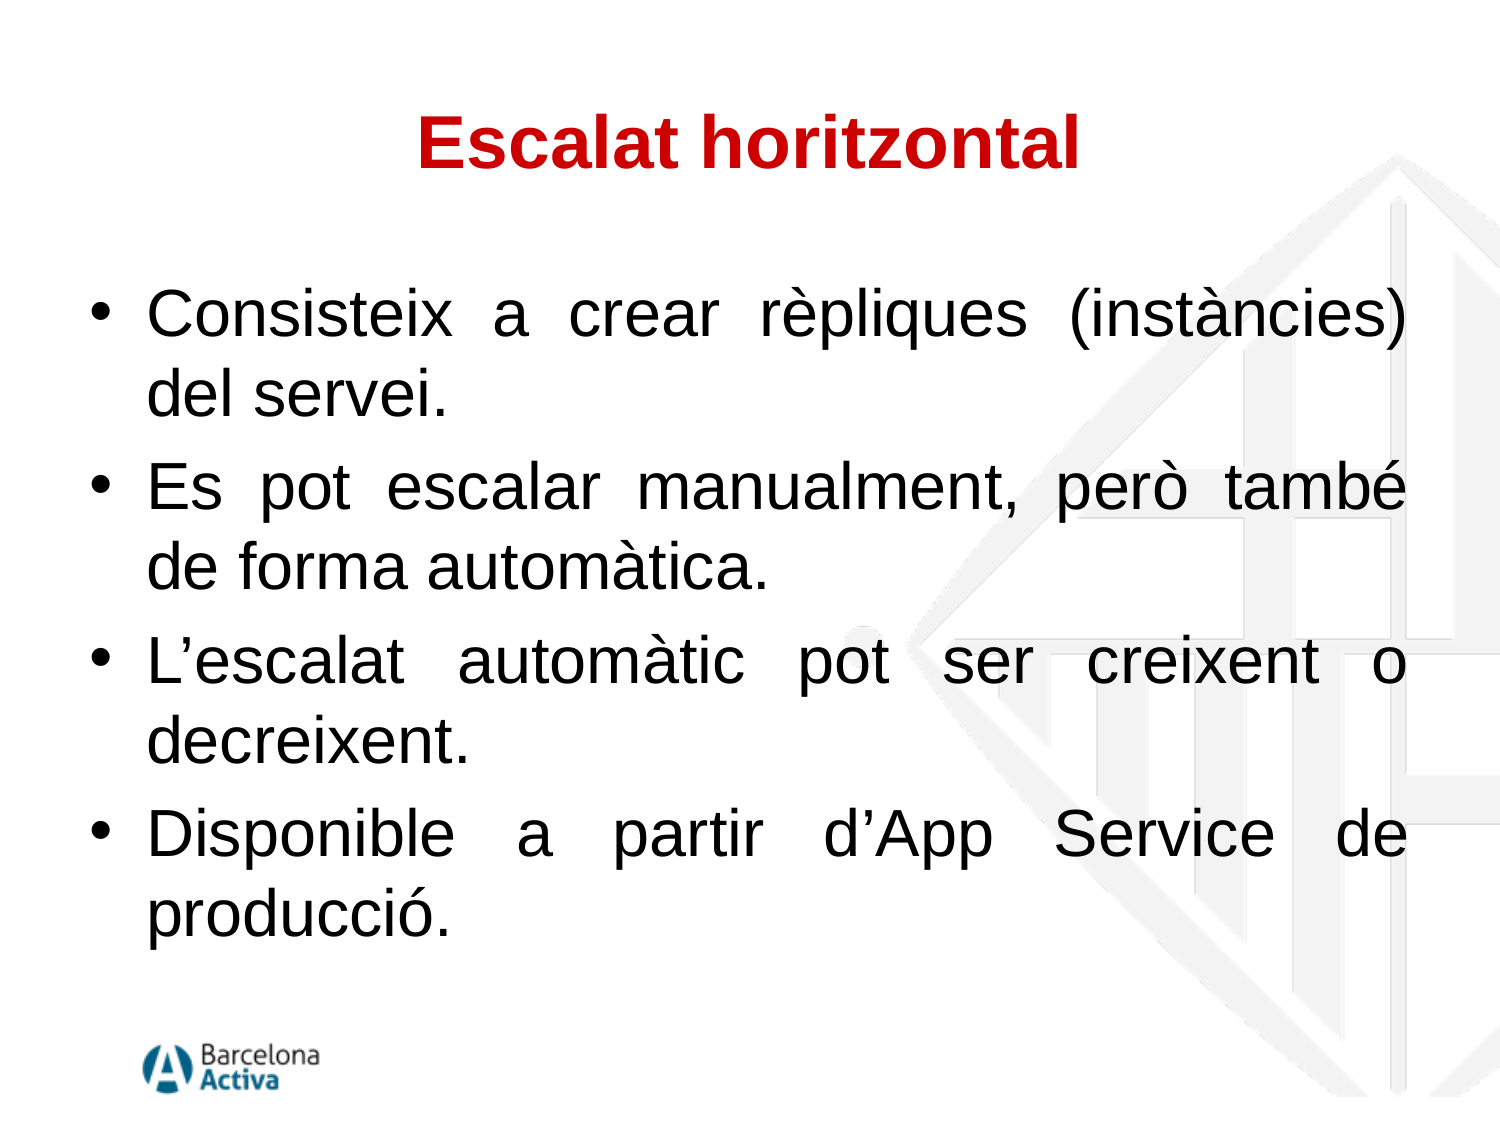

# Escalat horitzontal
Consisteix a crear rèpliques (instàncies) del servei.
Es pot escalar manualment, però també de forma automàtica.
L’escalat automàtic pot ser creixent o decreixent.
Disponible a partir d’App Service de producció.